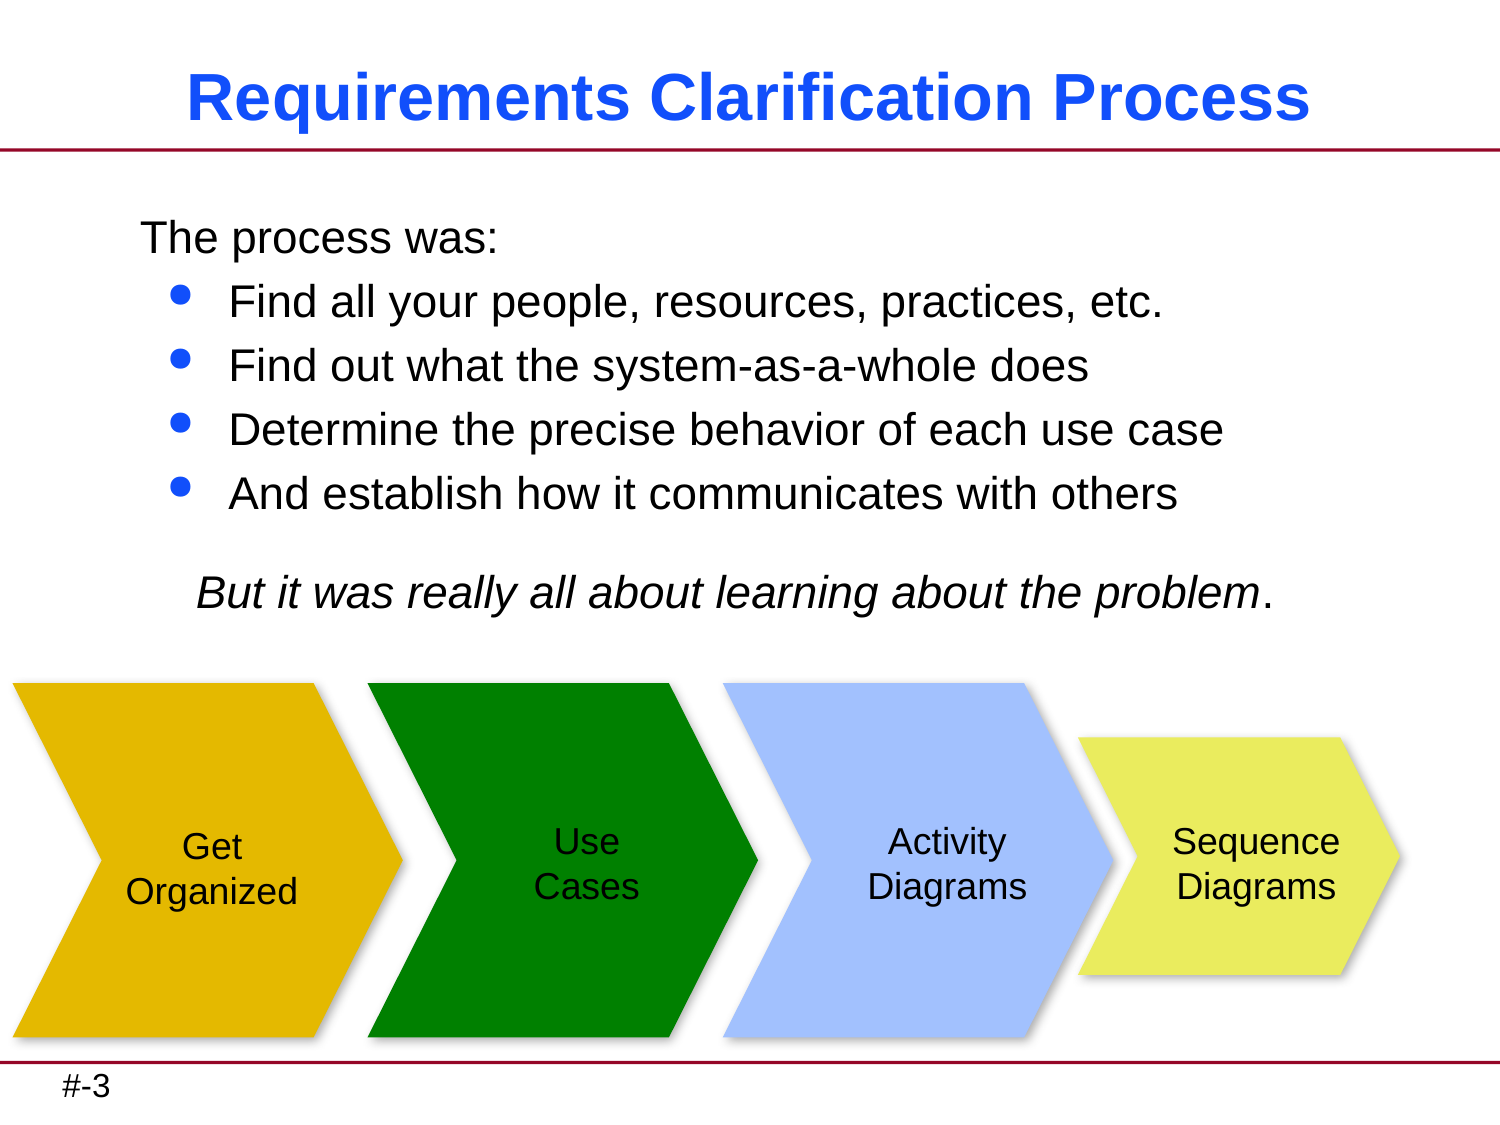

# Requirements Clarification Process
The process was:
Find all your people, resources, practices, etc.
Find out what the system-as-a-whole does
Determine the precise behavior of each use case
And establish how it communicates with others

        But it was really all about learning about the problem.

Use
Cases
Activity Diagrams
Sequence Diagrams
Get
Organized